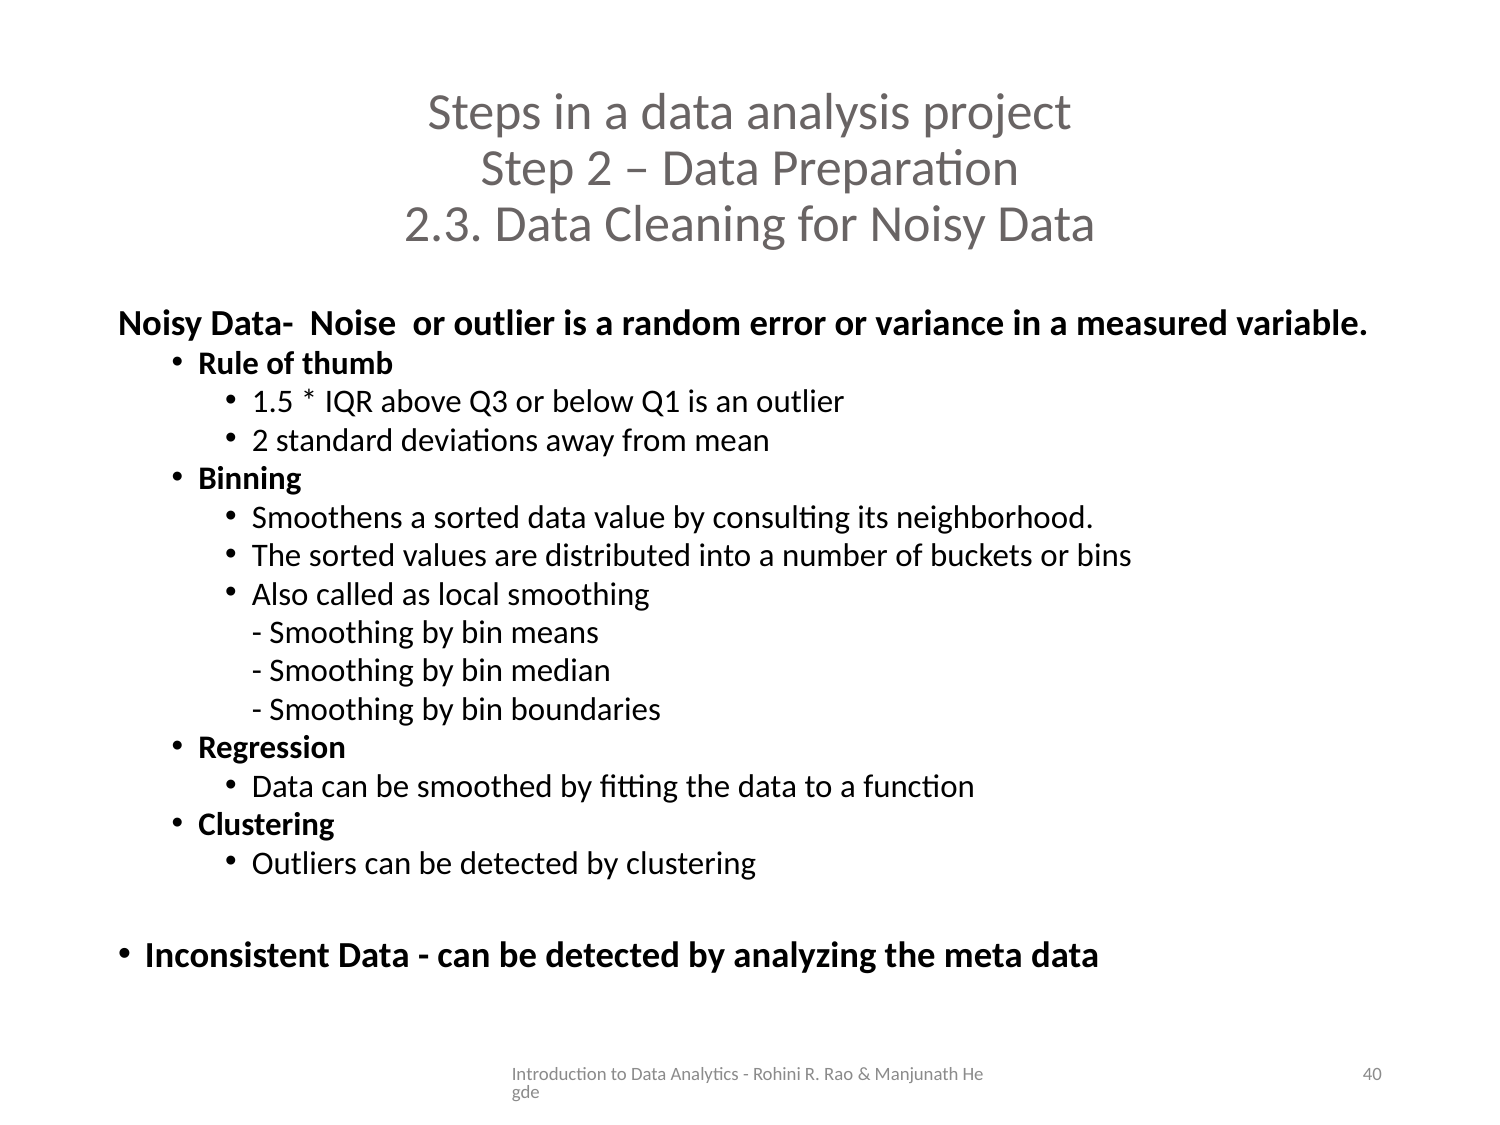

# Steps in a data analysis project Step 2 – Data Preparation 2.3. Data Cleaning for Noisy Data
Noisy Data-  Noise  or outlier is a random error or variance in a measured variable.
Rule of thumb
1.5 * IQR above Q3 or below Q1 is an outlier
2 standard deviations away from mean
Binning
Smoothens a sorted data value by consulting its neighborhood.
The sorted values are distributed into a number of buckets or bins
Also called as local smoothing
	- Smoothing by bin means
	- Smoothing by bin median
	- Smoothing by bin boundaries
Regression
Data can be smoothed by fitting the data to a function
Clustering
Outliers can be detected by clustering

Inconsistent Data - can be detected by analyzing the meta data
Introduction to Data Analytics - Rohini R. Rao & Manjunath Hegde
40